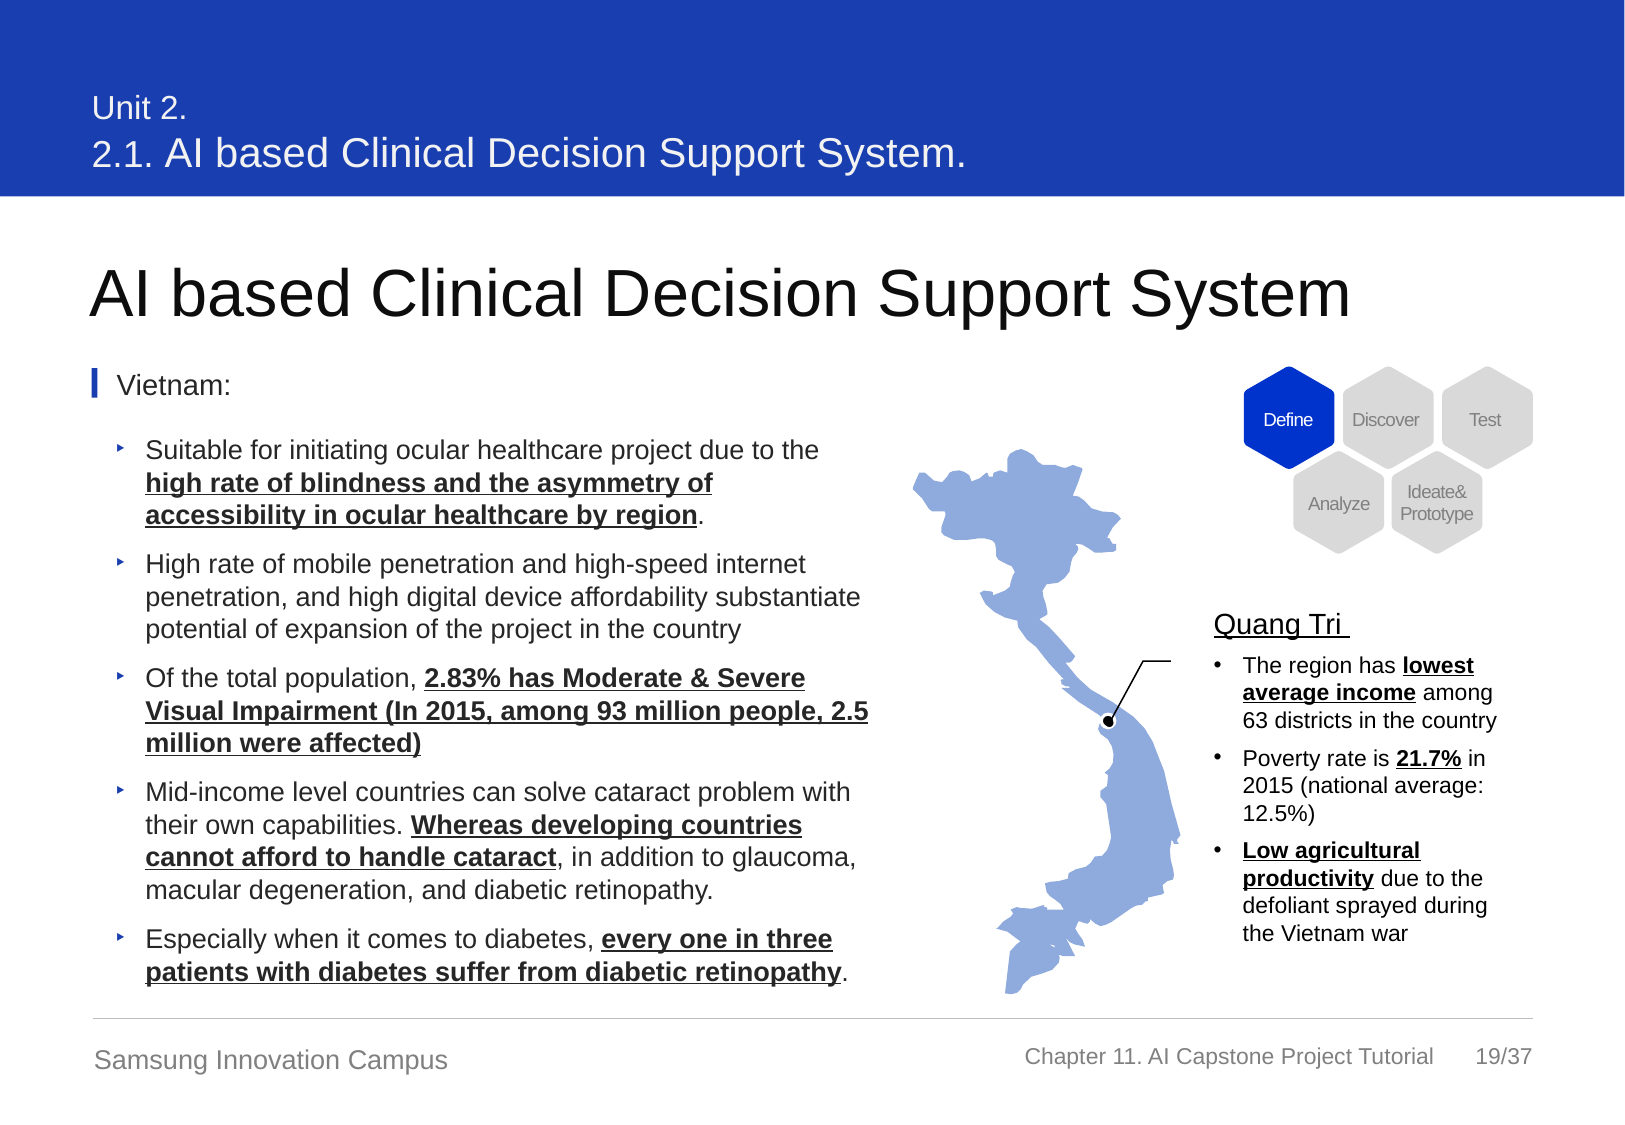

Unit 2.
2.1. AI based Clinical Decision Support System.
AI based Clinical Decision Support System
Vietnam:

Define
Discover
Test
Ideate&
Prototype
Analyze
Suitable for initiating ocular healthcare project due to the high rate of blindness and the asymmetry of accessibility in ocular healthcare by region.
High rate of mobile penetration and high-speed internet penetration, and high digital device affordability substantiate potential of expansion of the project in the country
Of the total population, 2.83% has Moderate & Severe Visual Impairment (In 2015, among 93 million people, 2.5 million were affected)
Mid-income level countries can solve cataract problem with their own capabilities. Whereas developing countries cannot afford to handle cataract, in addition to glaucoma, macular degeneration, and diabetic retinopathy.
Especially when it comes to diabetes, every one in three patients with diabetes suffer from diabetic retinopathy.

Quang Tri
The region has lowest average income among 63 districts in the country
Poverty rate is 21.7% in 2015 (national average:  12.5%)
Low agricultural productivity due to the defoliant sprayed during the Vietnam war